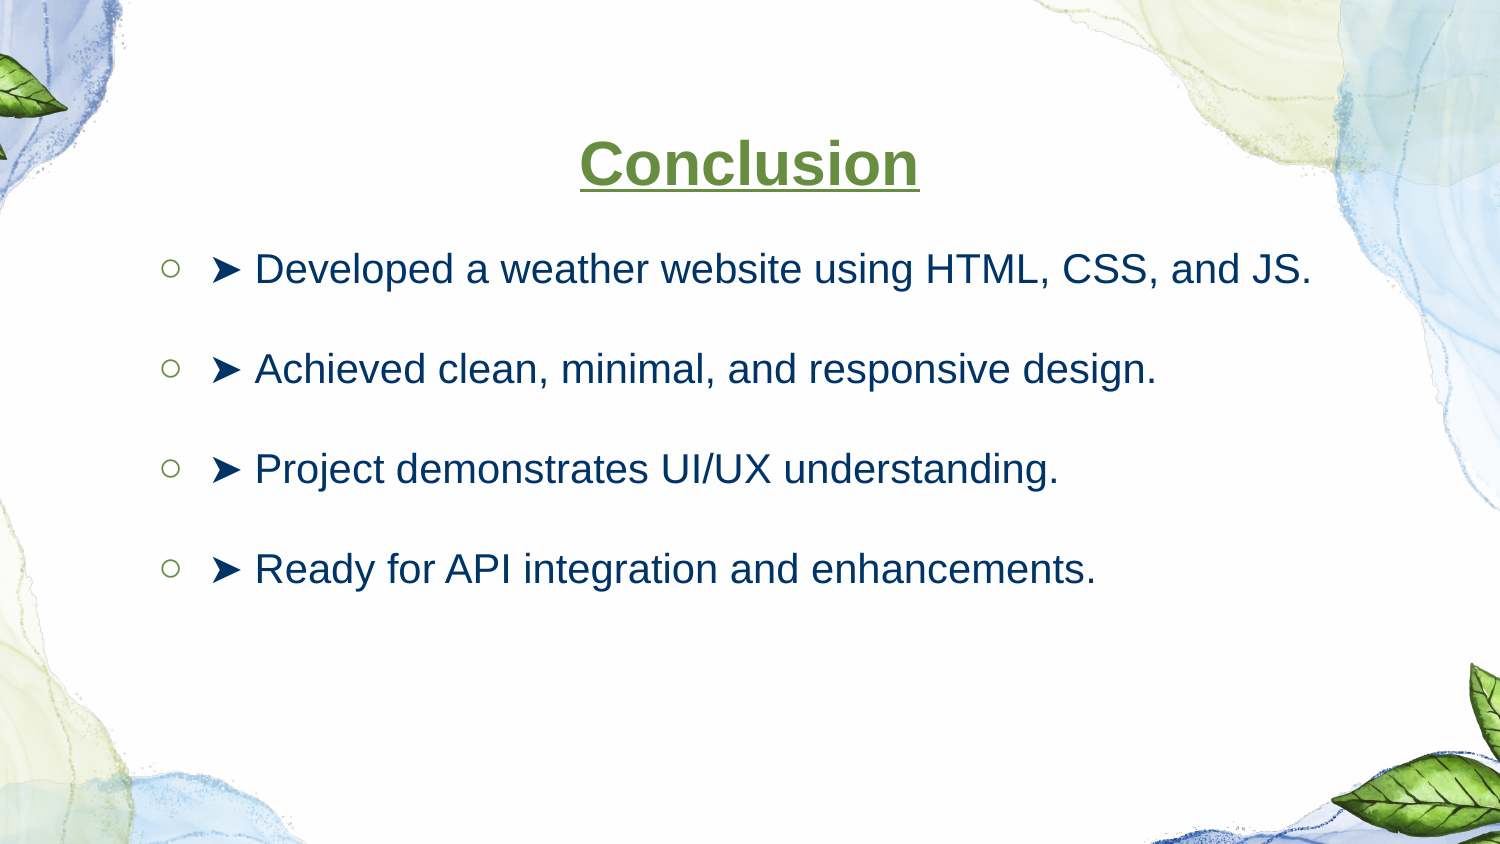

# Conclusion
➤ Developed a weather website using HTML, CSS, and JS.

➤ Achieved clean, minimal, and responsive design.

➤ Project demonstrates UI/UX understanding.

➤ Ready for API integration and enhancements.